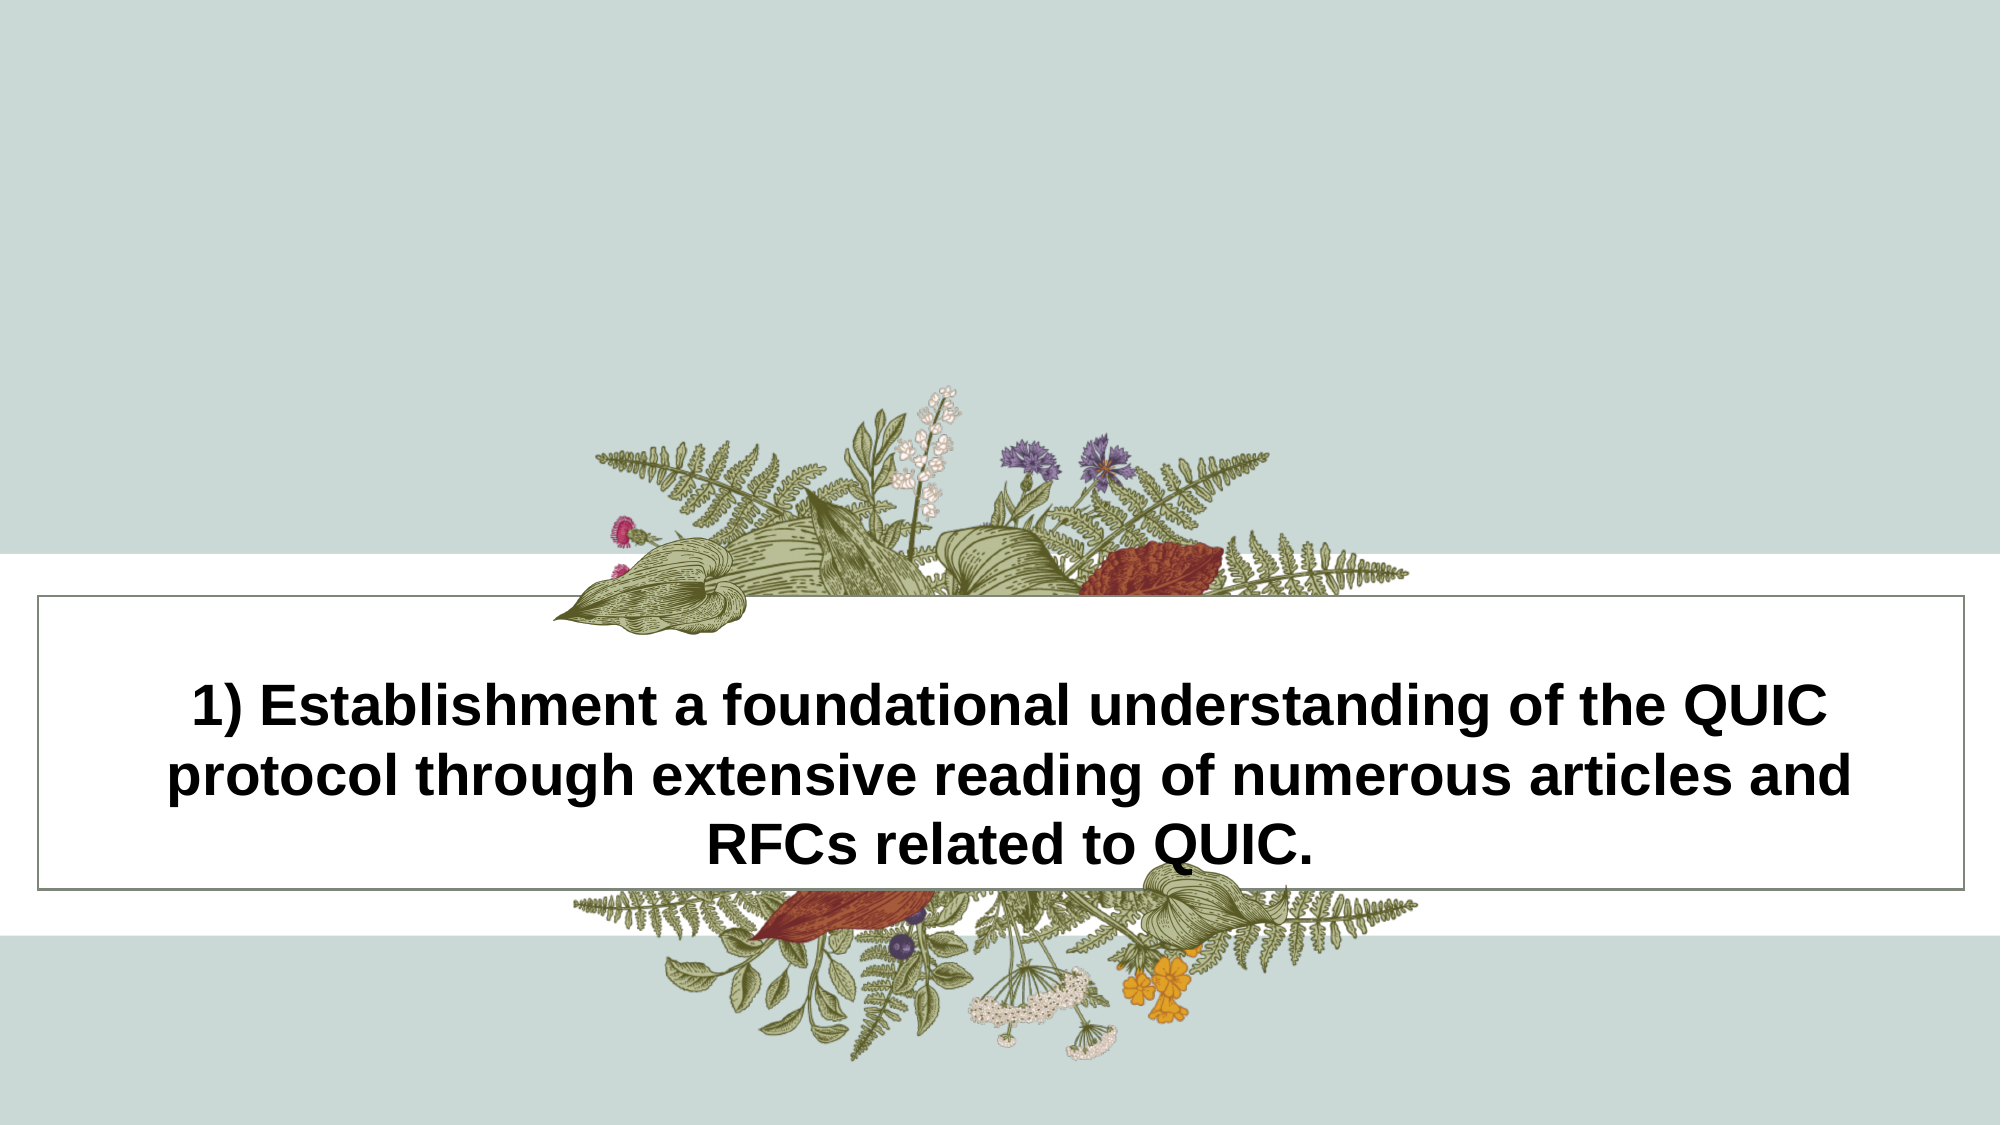

1) Establishment a foundational understanding of the QUIC protocol through extensive reading of numerous articles and RFCs related to QUIC.